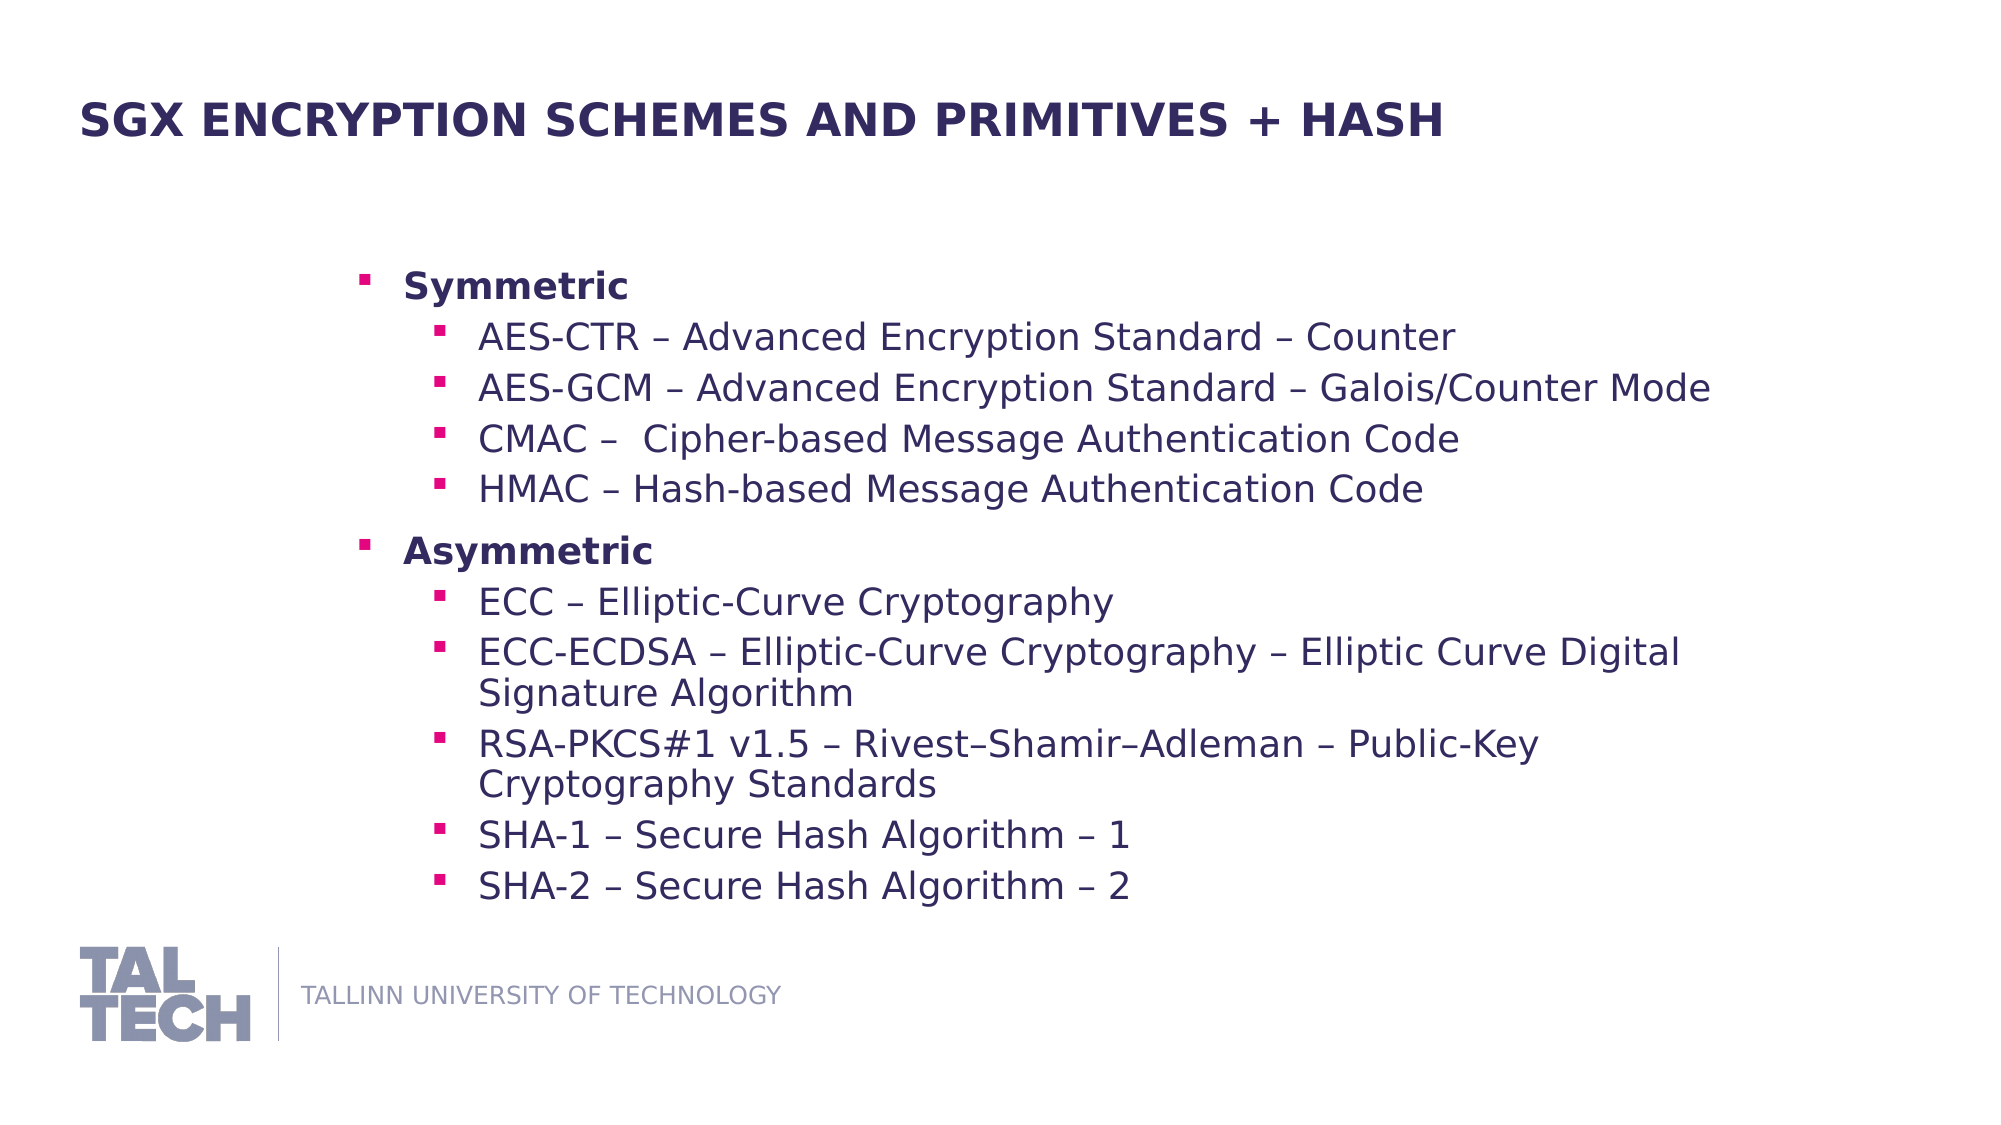

SGX Encryption schemes and primitives + Hash
Symmetric
AES-CTR – Advanced Encryption Standard – Counter
AES-GCM – Advanced Encryption Standard – Galois/Counter Mode
CMAC –  Cipher-based Message Authentication Code
HMAC – Hash-based Message Authentication Code
Asymmetric
ECC – Elliptic-Curve Cryptography
ECC-ECDSA – Elliptic-Curve Cryptography – Elliptic Curve Digital Signature Algorithm
RSA-PKCS#1 v1.5 – Rivest–Shamir–Adleman – Public-Key Cryptography Standards
SHA-1 – Secure Hash Algorithm – 1
SHA-2 – Secure Hash Algorithm – 2